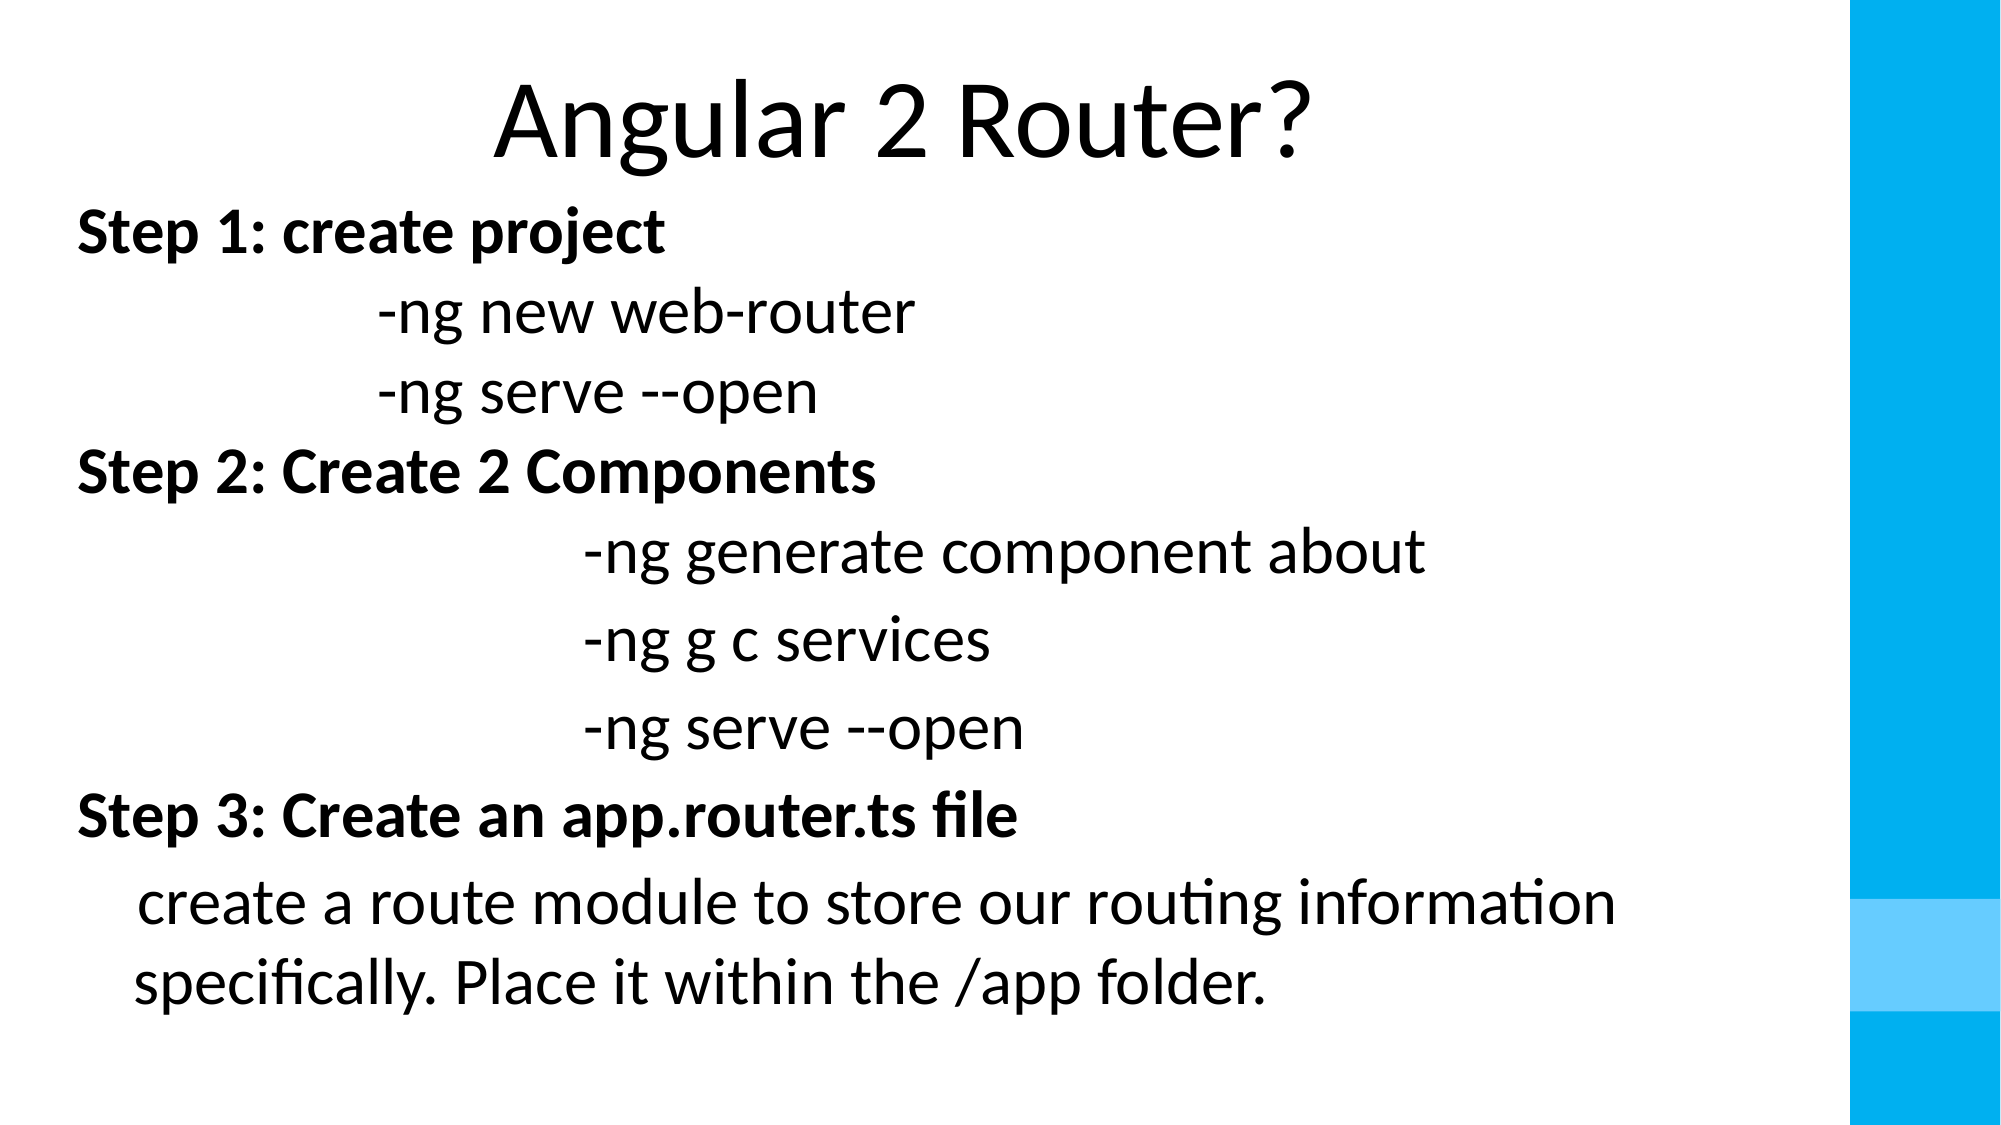

# Angular 2 Router?
Step 1: create project
		-ng new web-router
		-ng serve --open
Step 2: Create 2 Components
				-ng generate component about
				-ng g c services
				-ng serve --open
Step 3: Create an app.router.ts file
    create a route module to store our routing information specifically. Place it within the /app folder.